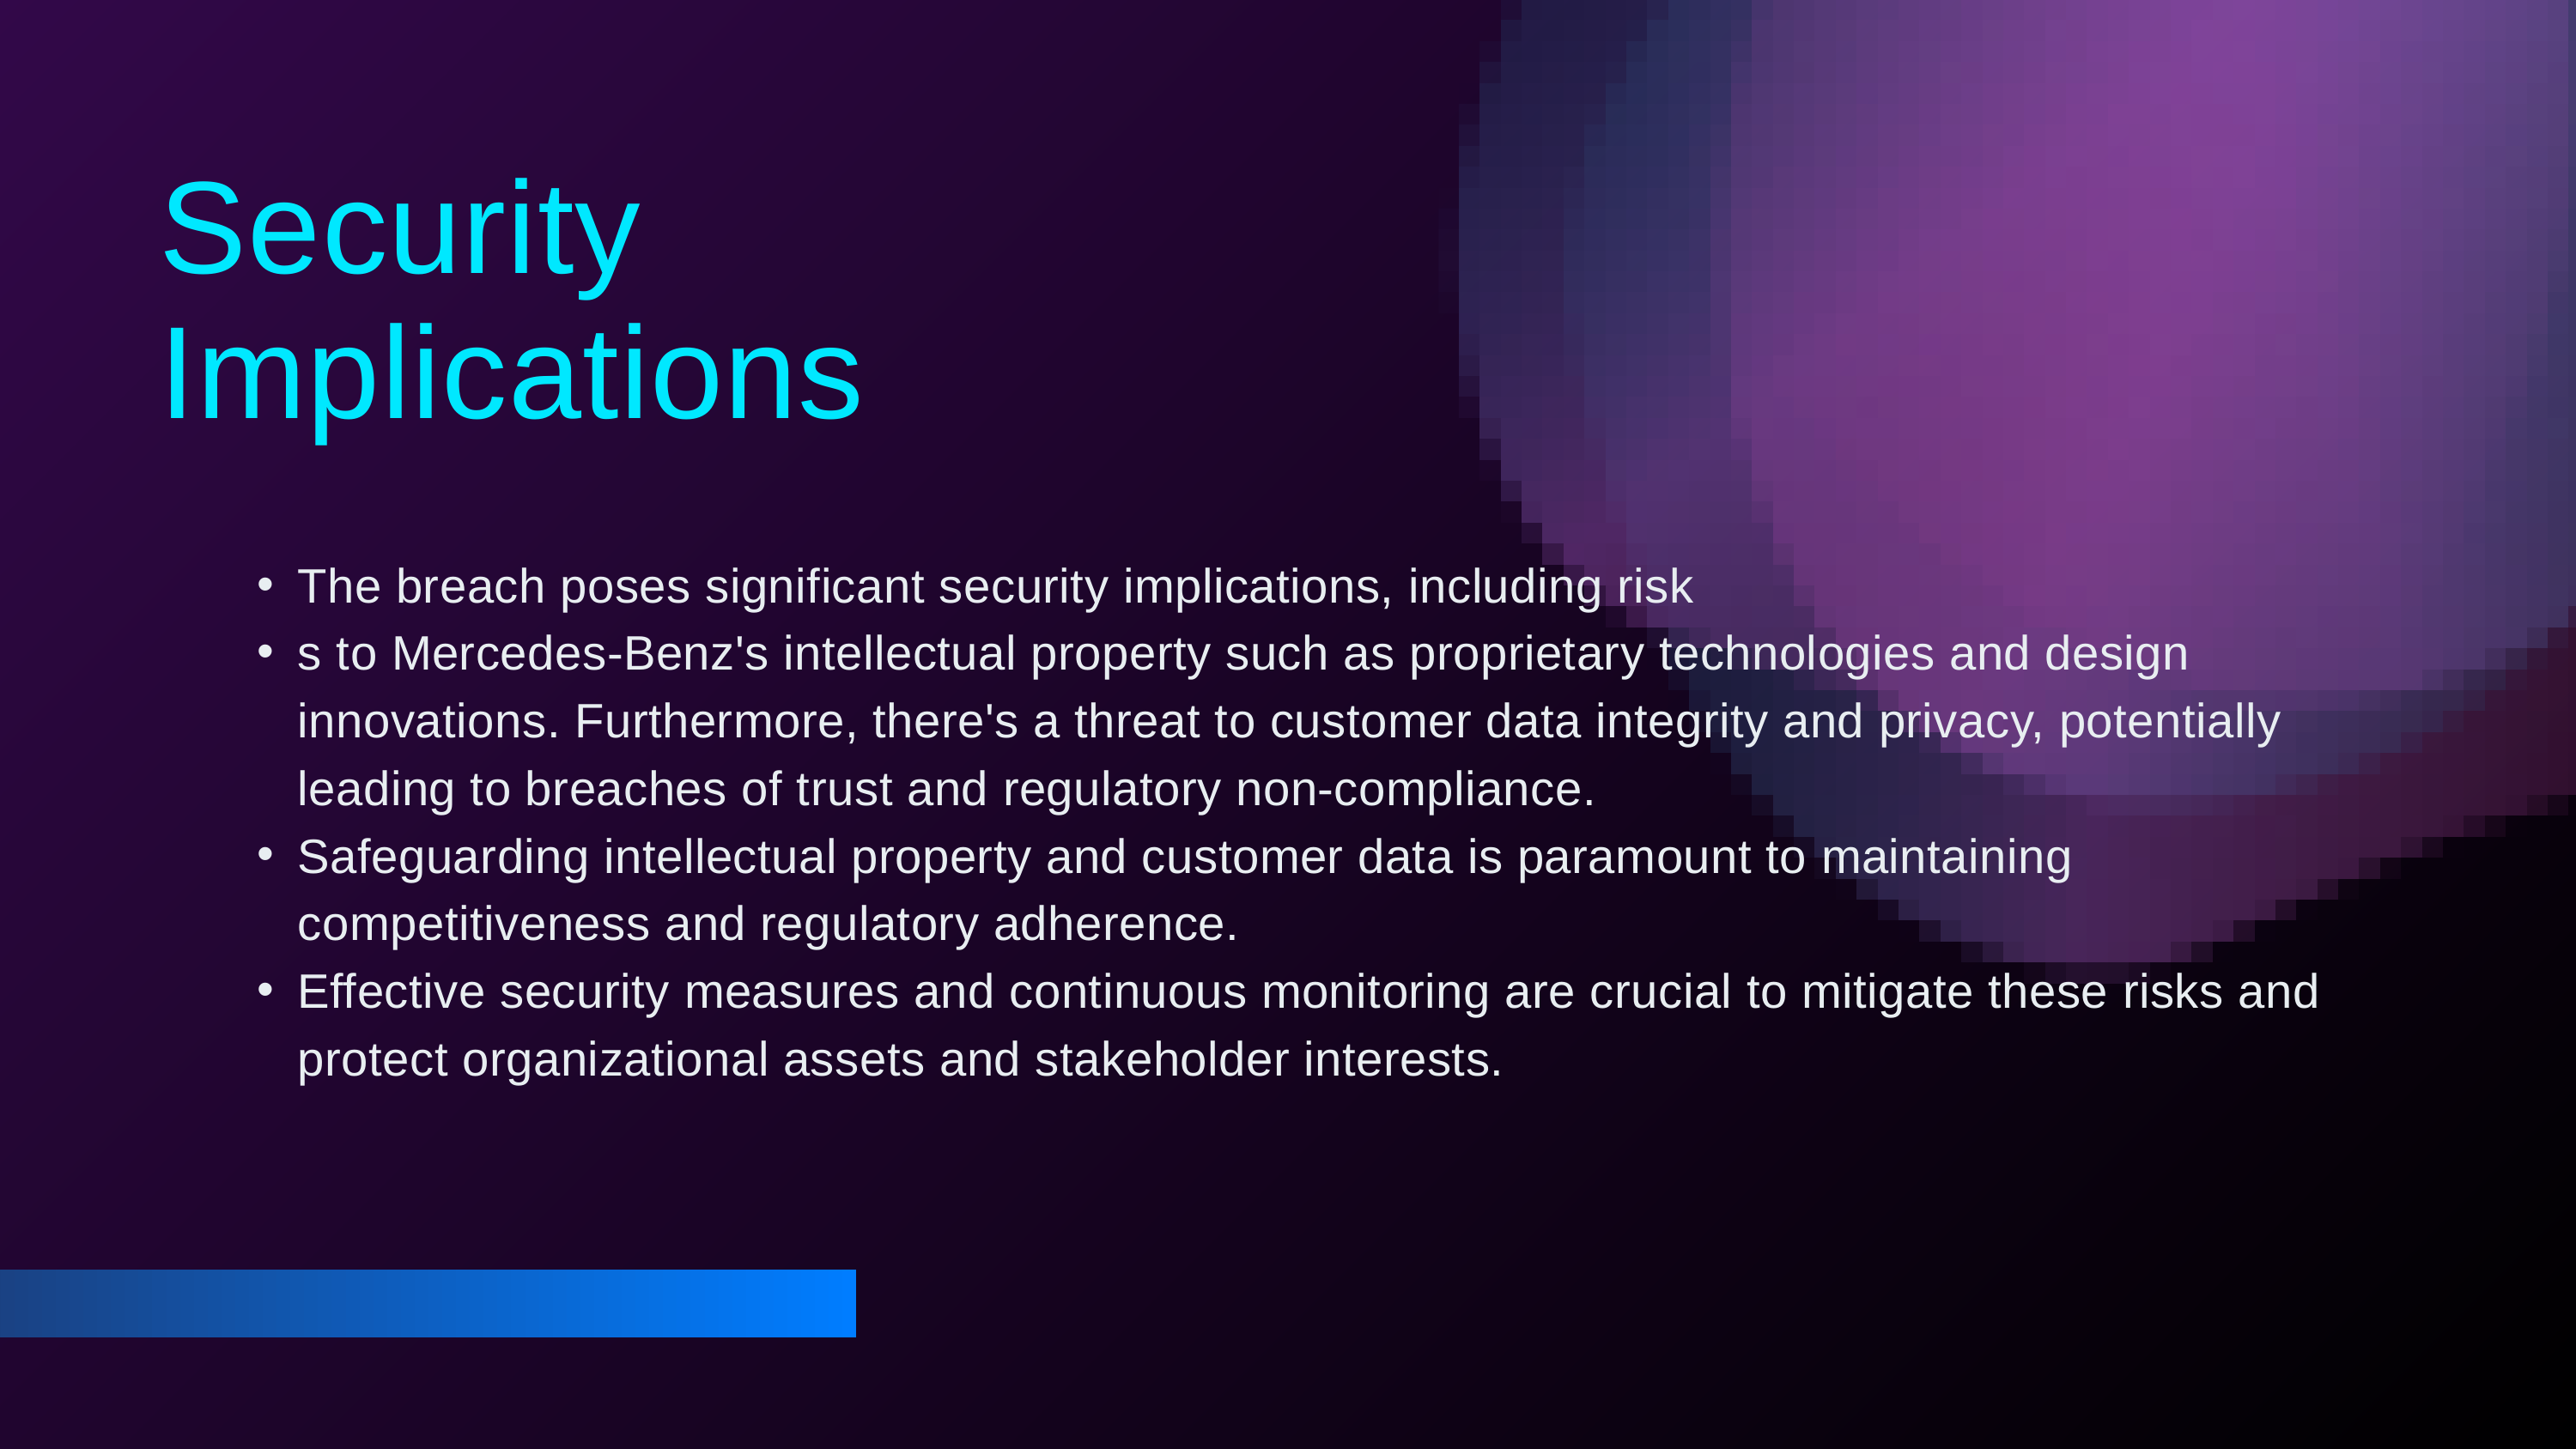

Security Implications
The breach poses significant security implications, including risk
s to Mercedes-Benz's intellectual property such as proprietary technologies and design innovations. Furthermore, there's a threat to customer data integrity and privacy, potentially leading to breaches of trust and regulatory non-compliance.
Safeguarding intellectual property and customer data is paramount to maintaining competitiveness and regulatory adherence.
Effective security measures and continuous monitoring are crucial to mitigate these risks and protect organizational assets and stakeholder interests.